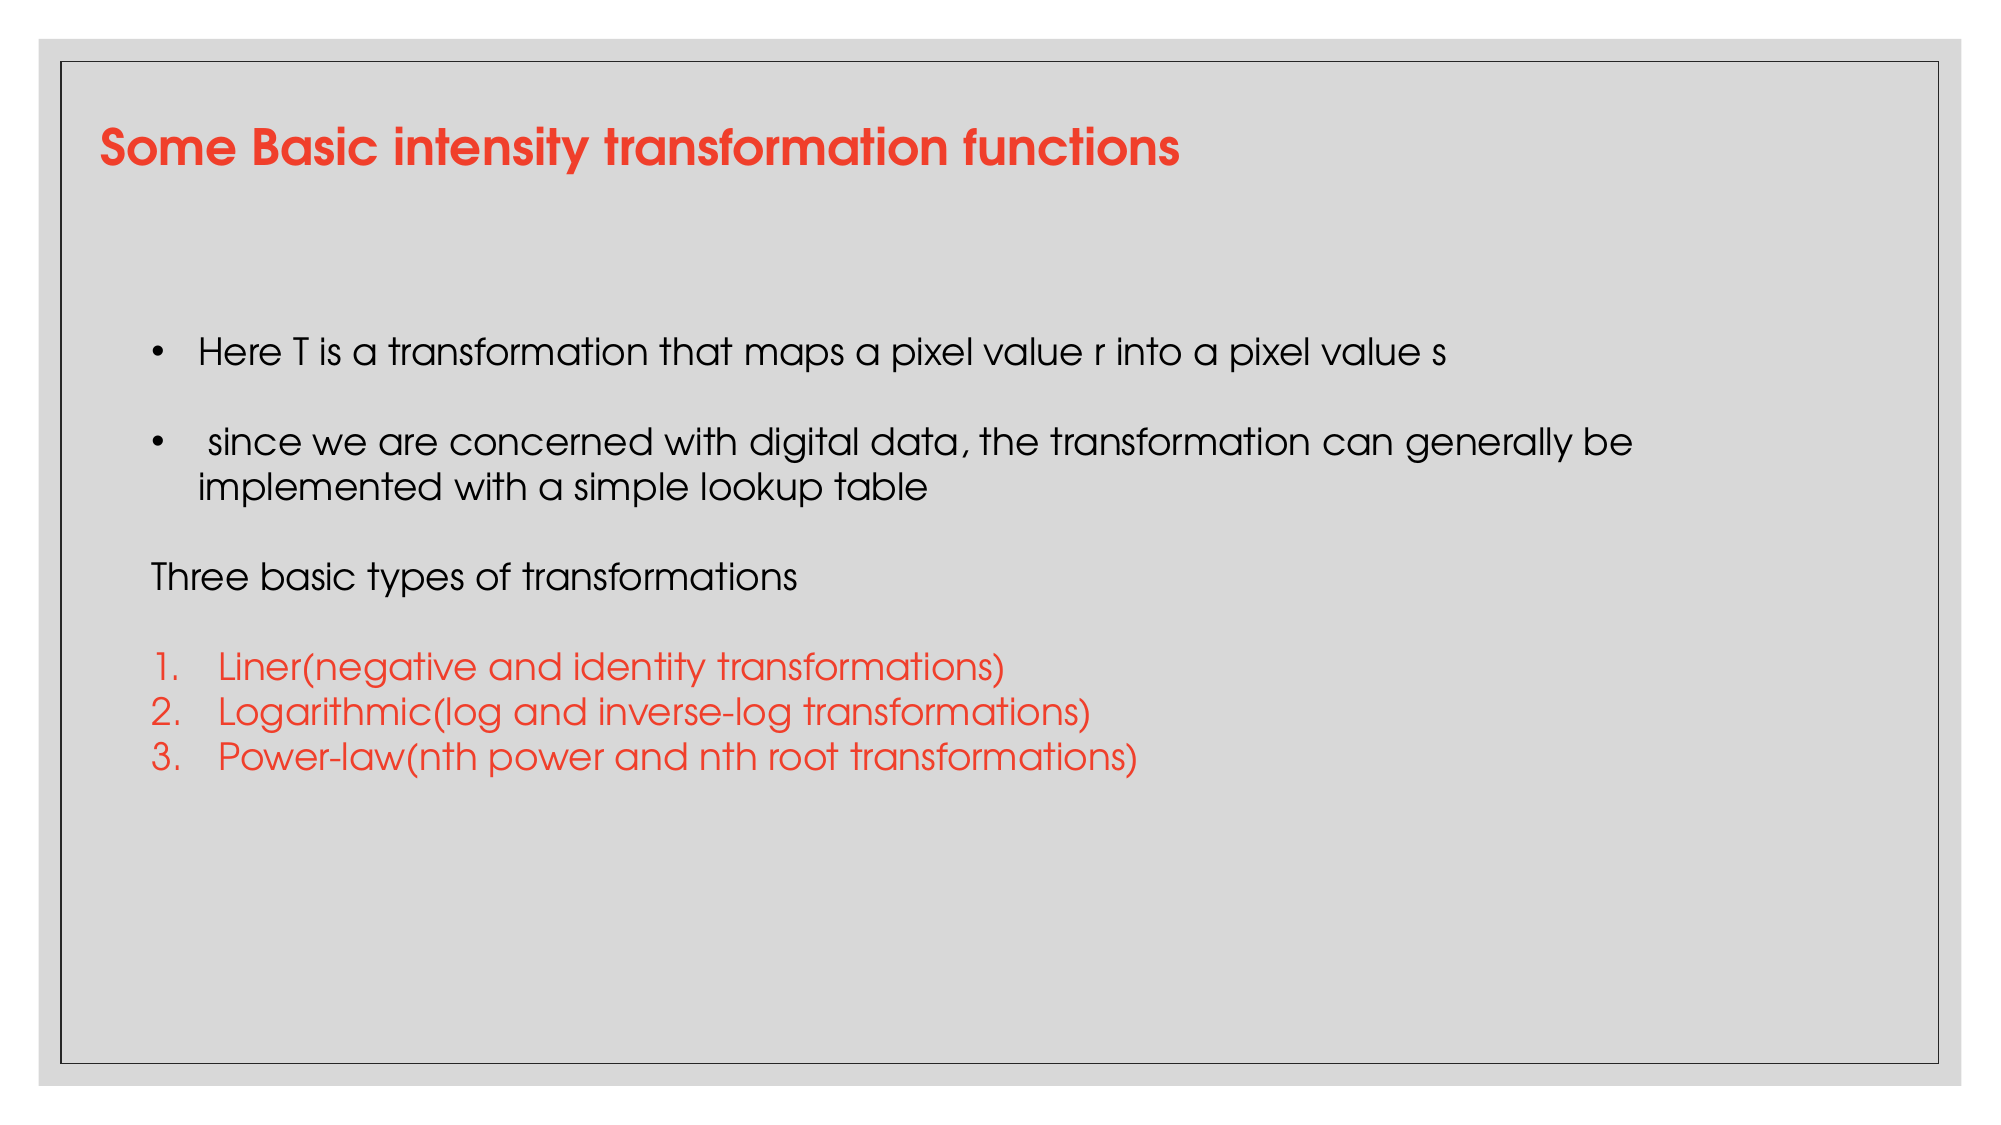

Some Basic intensity transformation functions
Here T is a transformation that maps a pixel value r into a pixel value s

 since we are concerned with digital data, the transformation can generally be implemented with a simple lookup table

Three basic types of transformations

 Liner(negative and identity transformations)
 Logarithmic(log and inverse-log transformations)
 Power-law(nth power and nth root transformations)